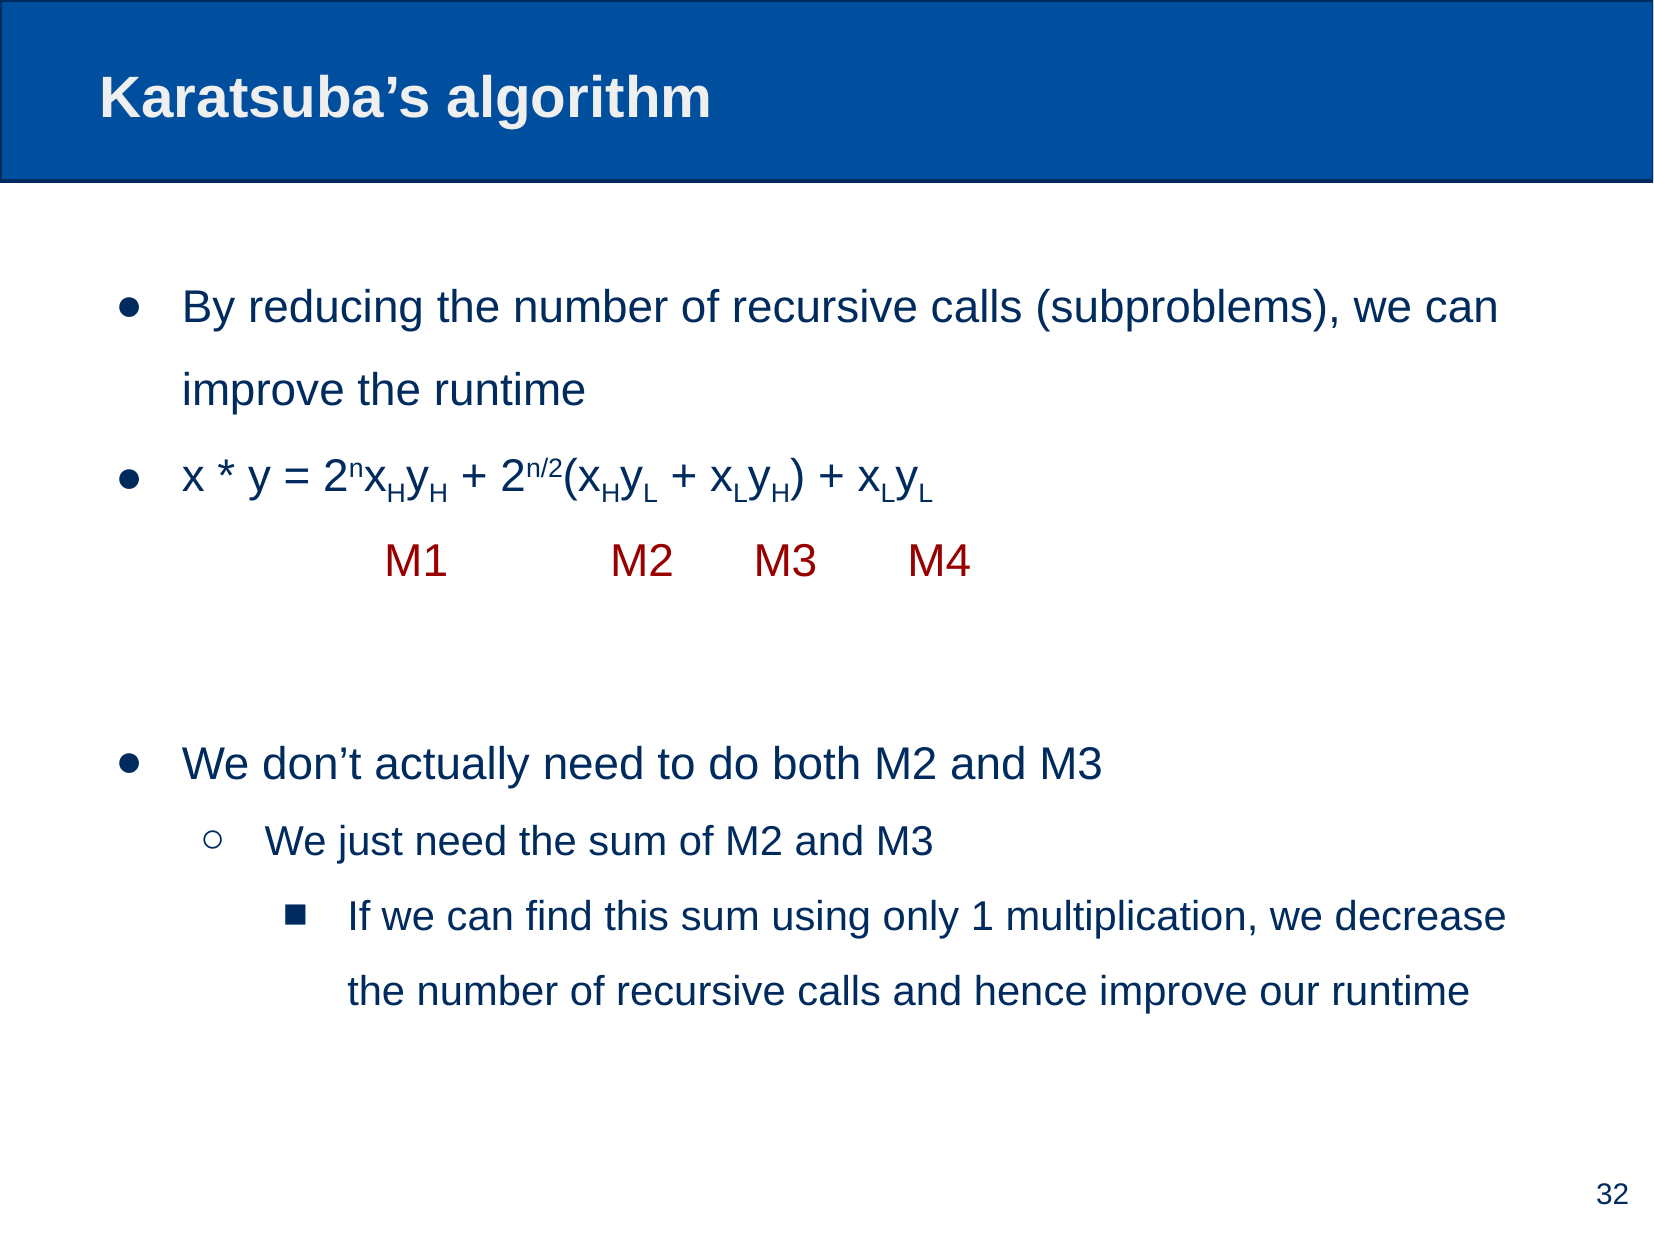

# Karatsuba’s algorithm
By reducing the number of recursive calls (subproblems), we can improve the runtime
x * y = 2nxHyH + 2n/2(xHyL + xLyH) + xLyL
M1
M2
M3
M4
We don’t actually need to do both M2 and M3
We just need the sum of M2 and M3
If we can find this sum using only 1 multiplication, we decrease the number of recursive calls and hence improve our runtime
32